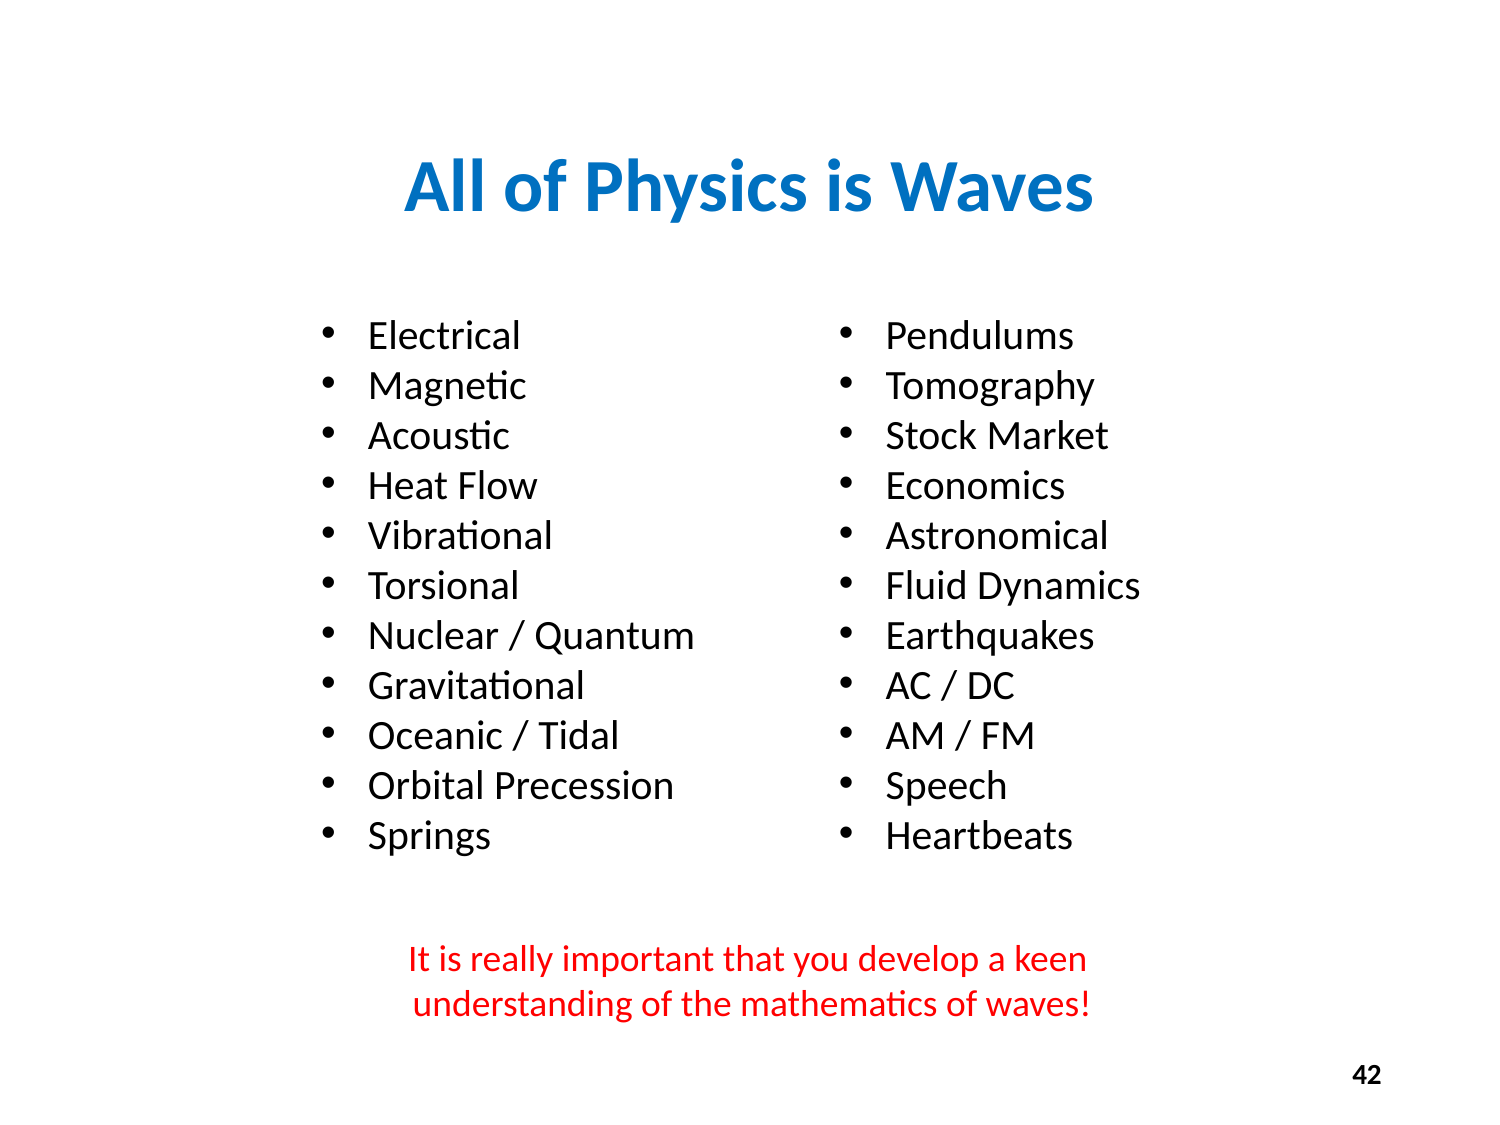

All of Physics is Waves
Pendulums
Tomography
Stock Market
Economics
Astronomical
Fluid Dynamics
Earthquakes
AC / DC
AM / FM
Speech
Heartbeats
Electrical
Magnetic
Acoustic
Heat Flow
Vibrational
Torsional
Nuclear / Quantum
Gravitational
Oceanic / Tidal
Orbital Precession
Springs
It is really important that you develop a keen
 understanding of the mathematics of waves!
42